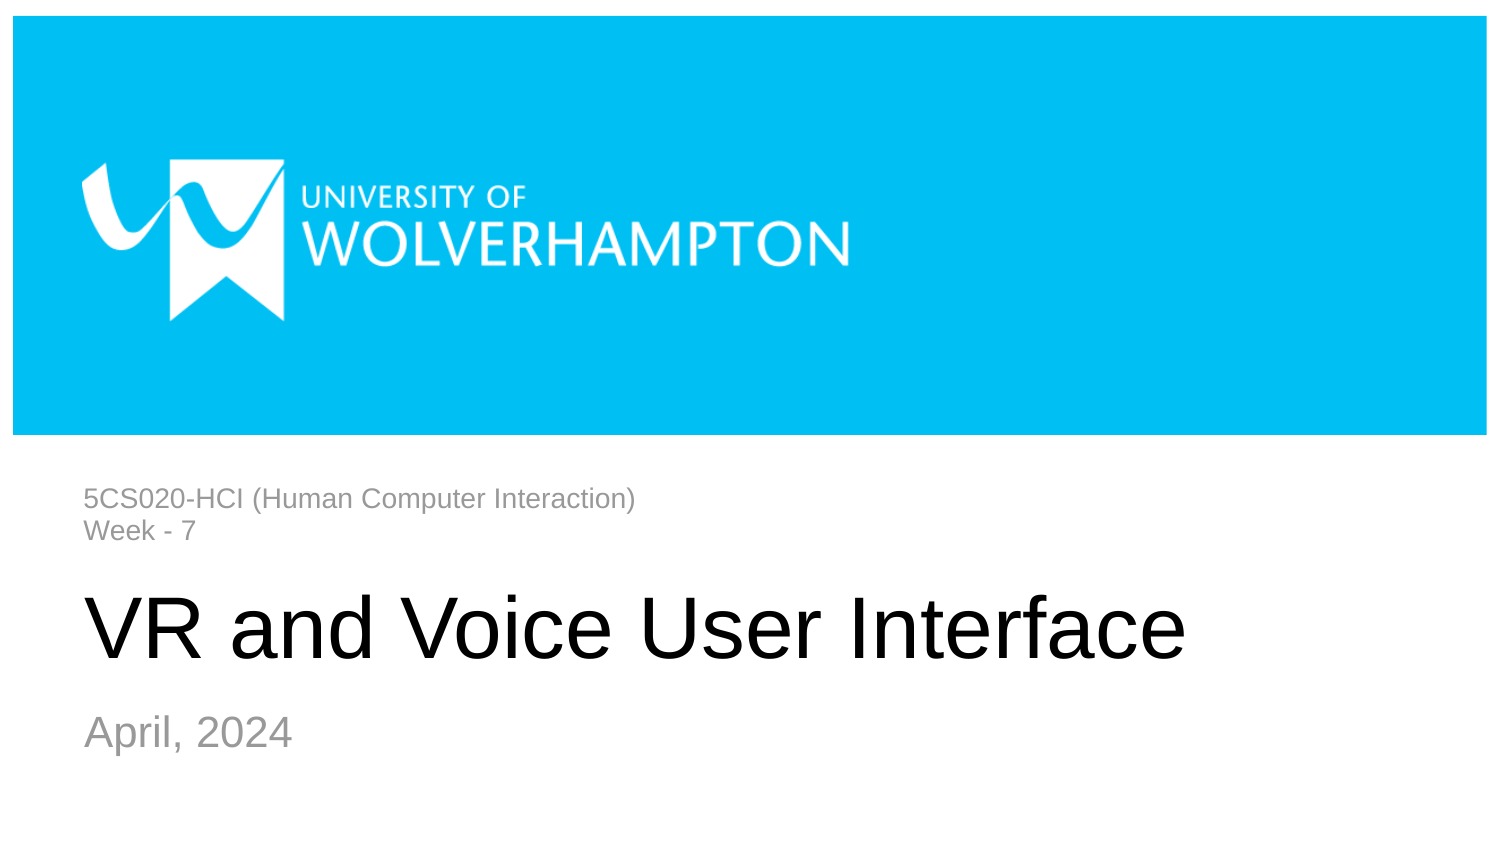

# VR and Voice User Interface
5CS020-HCI (Human Computer Interaction)
Week - 7
April, 2024